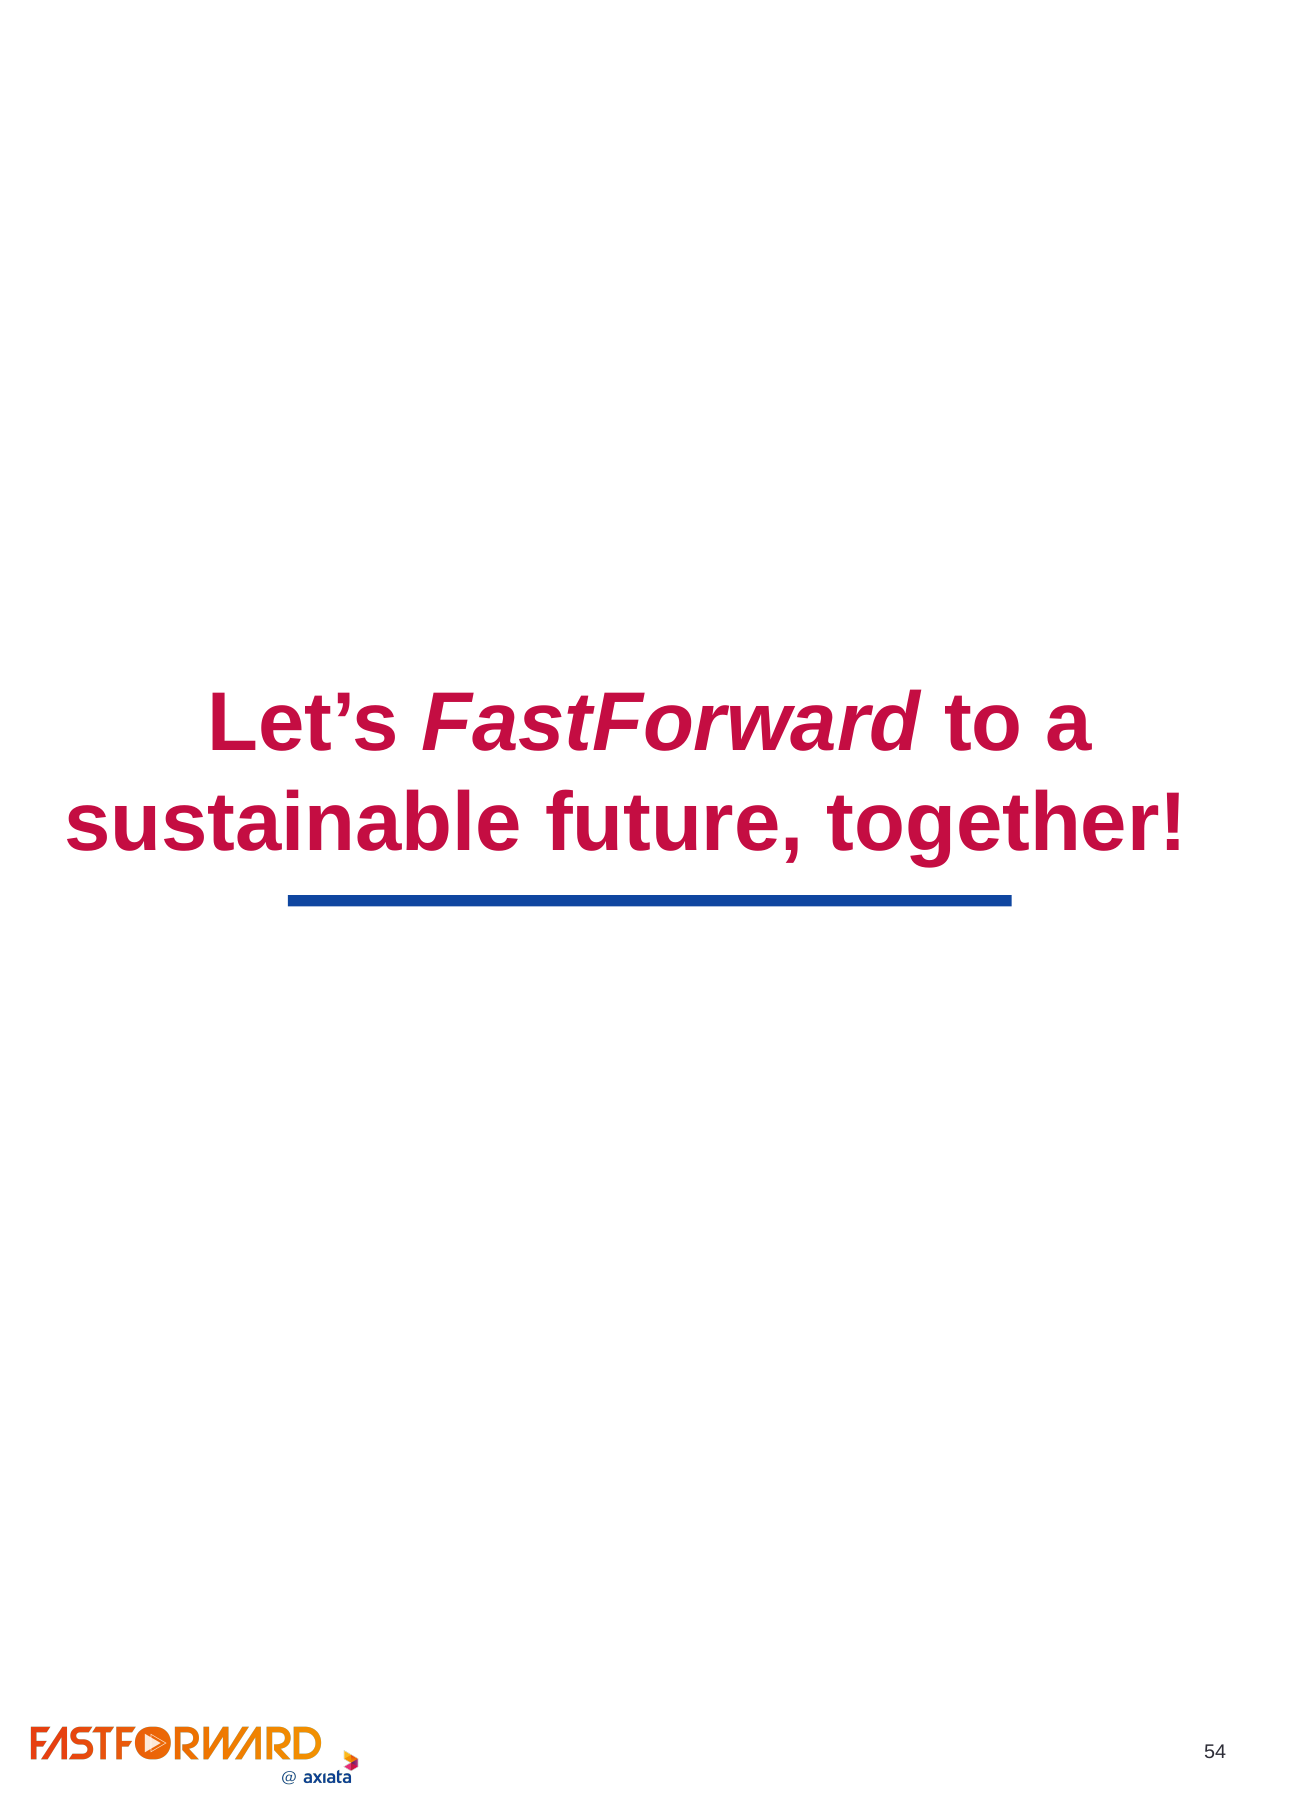

Let’s FastForward to a
sustainable future, together!